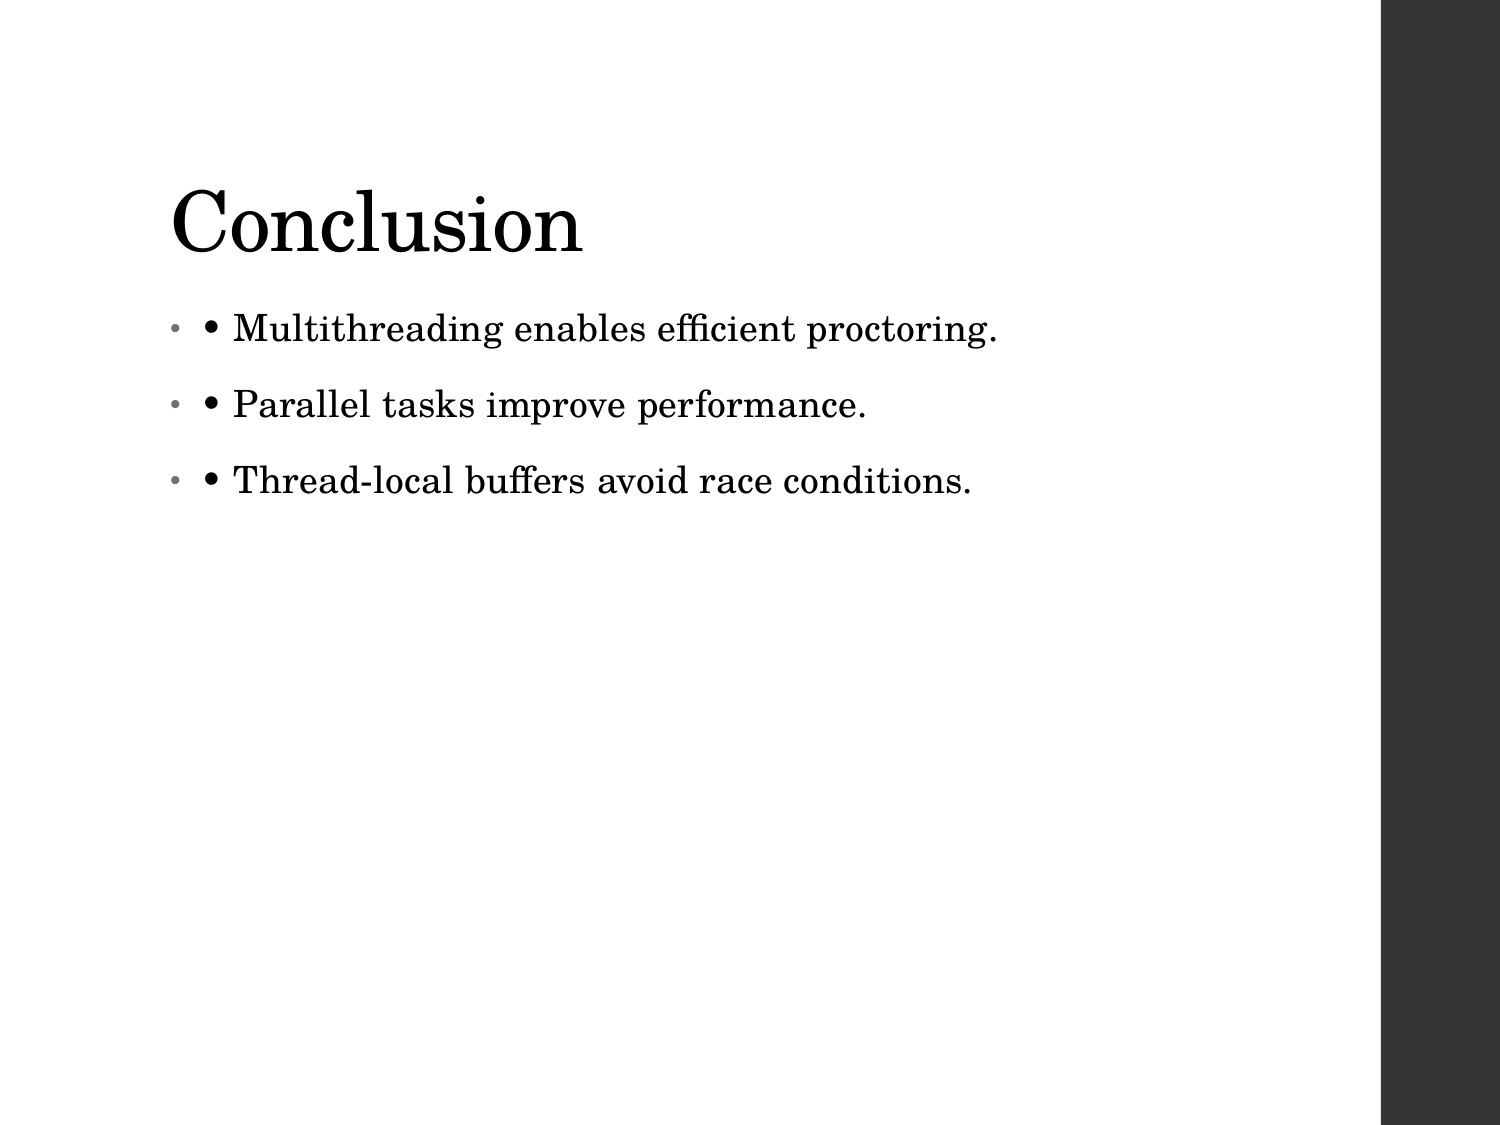

# Conclusion
• Multithreading enables efficient proctoring.
• Parallel tasks improve performance.
• Thread-local buffers avoid race conditions.